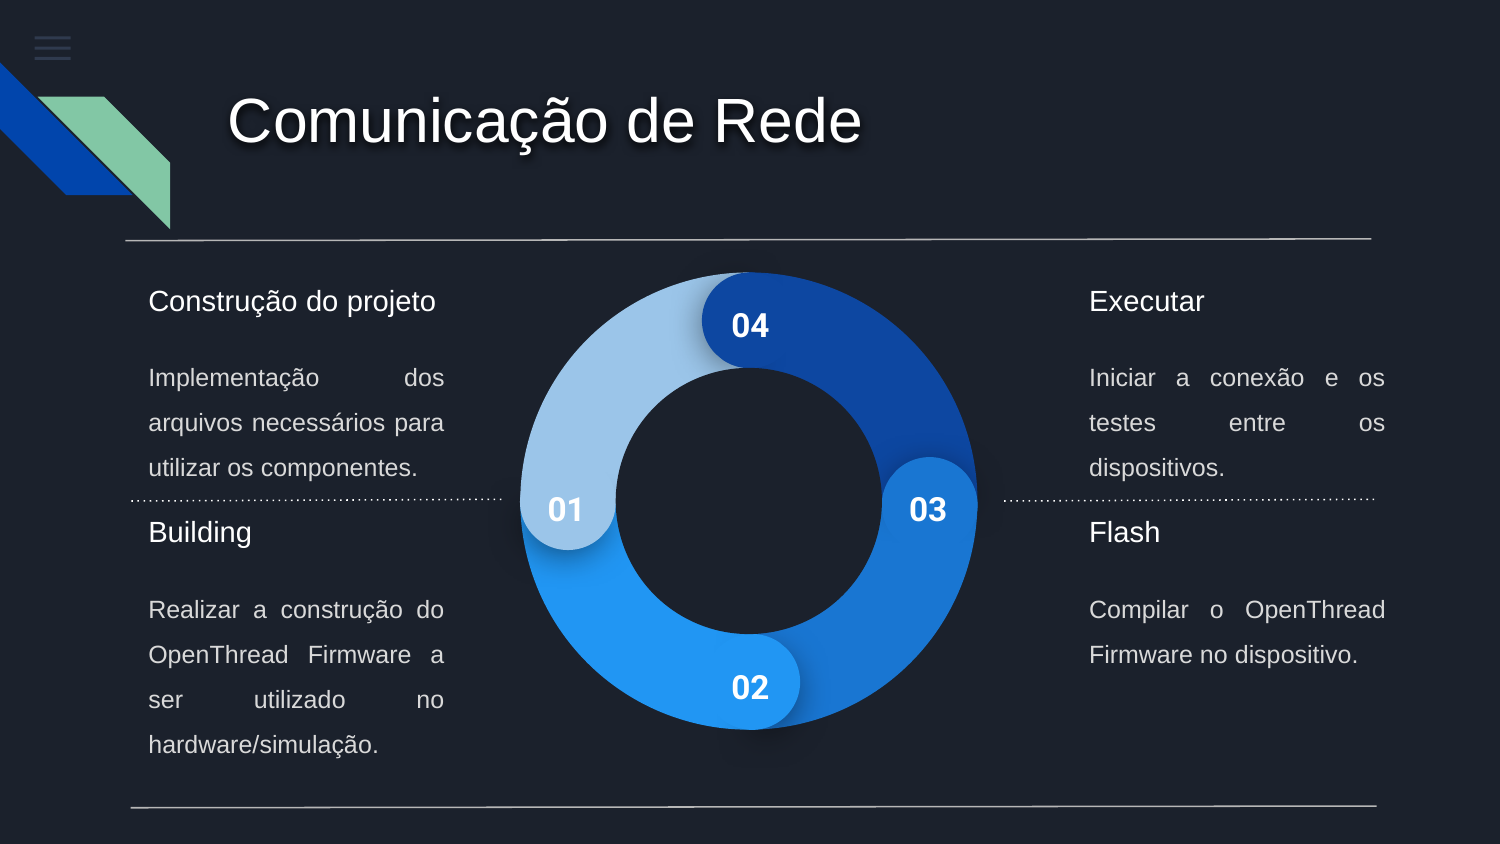

# Comunicação de Rede

Construção do projeto
Executar

04
Implementação dos arquivos necessários para utilizar os componentes.
Iniciar a conexão e os testes entre os dispositivos.

01
03
Building
Flash
Realizar a construção do OpenThread Firmware a ser utilizado no hardware/simulação.
Compilar o OpenThread Firmware no dispositivo.

02